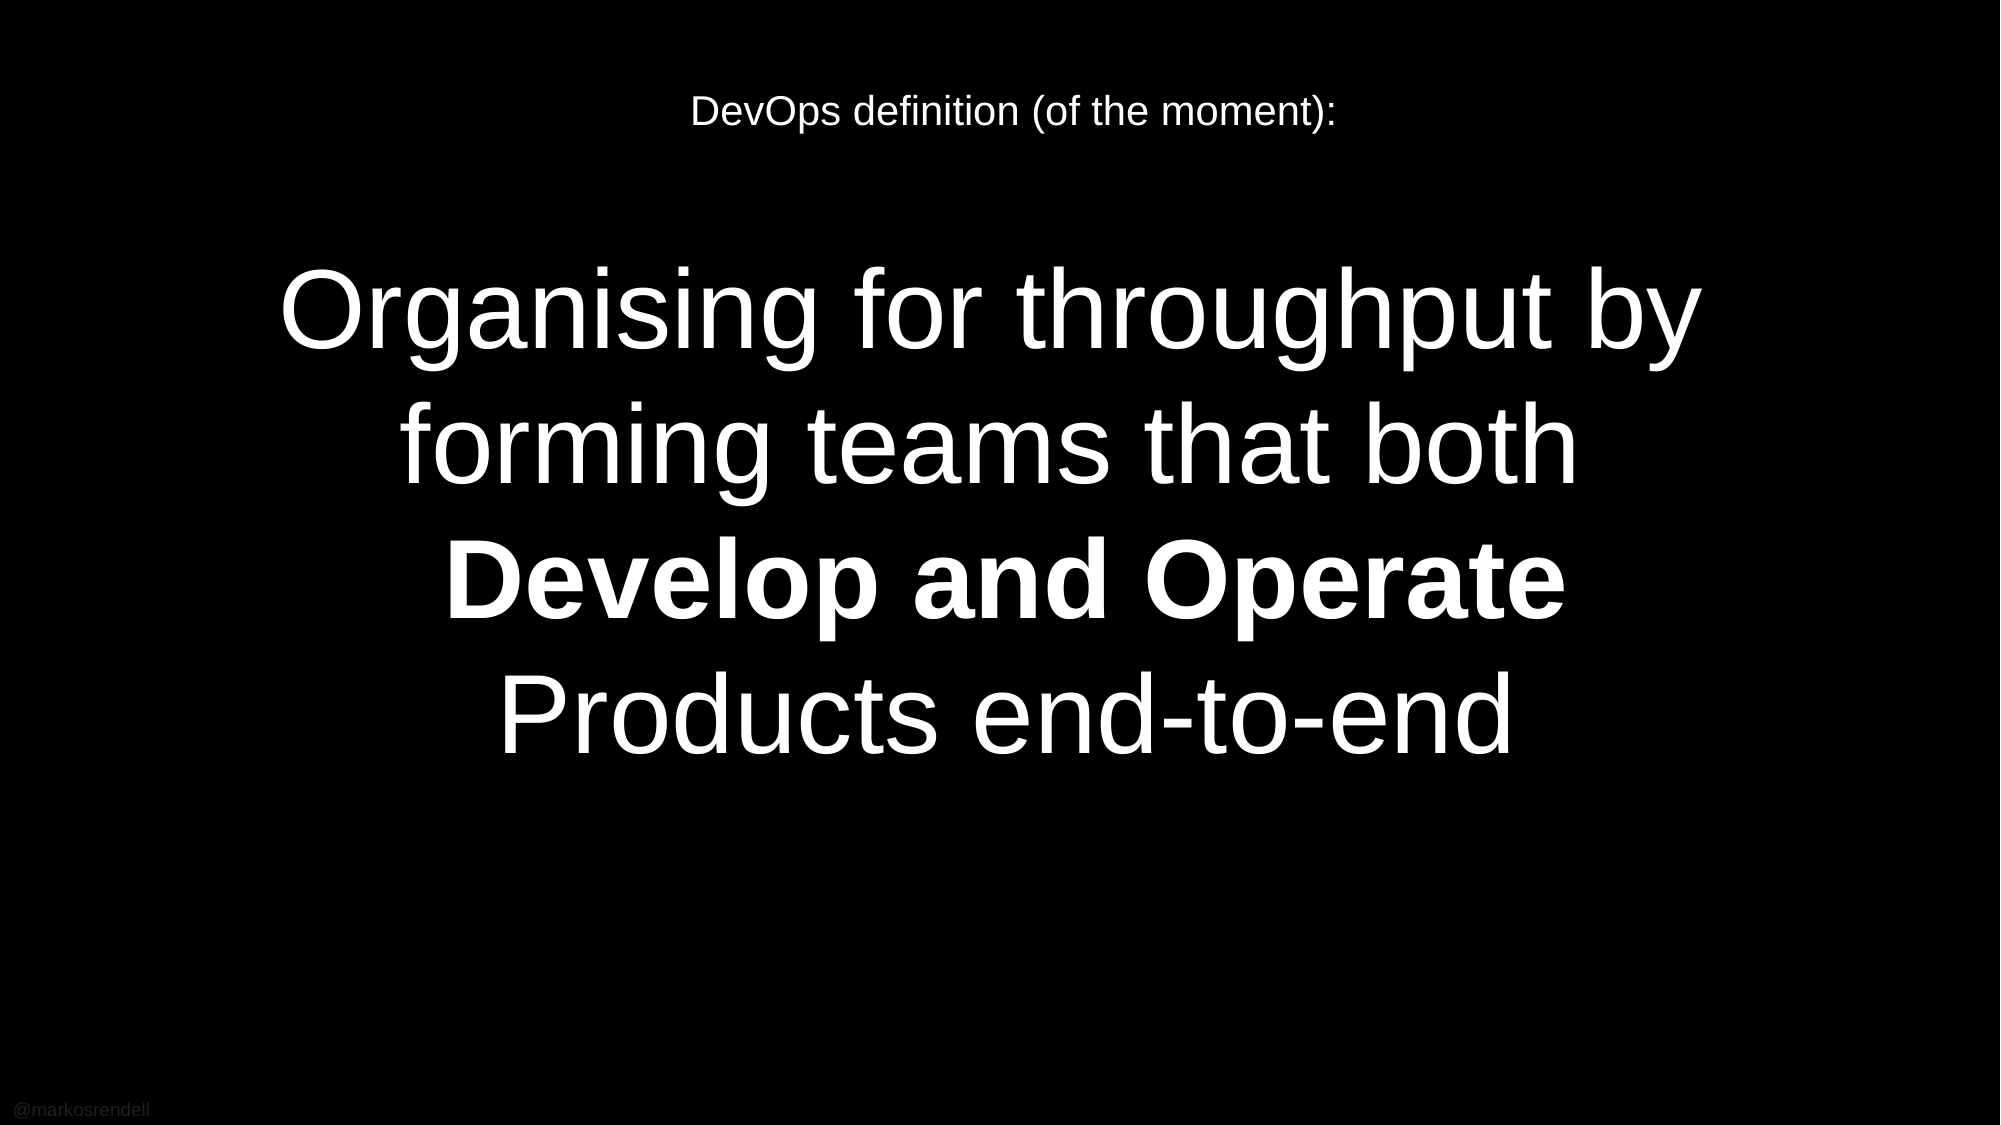

DevOps definition (of the moment):
Organising for throughput by
forming teams that both
Develop and Operate
Products end-to-end
@markosrendell